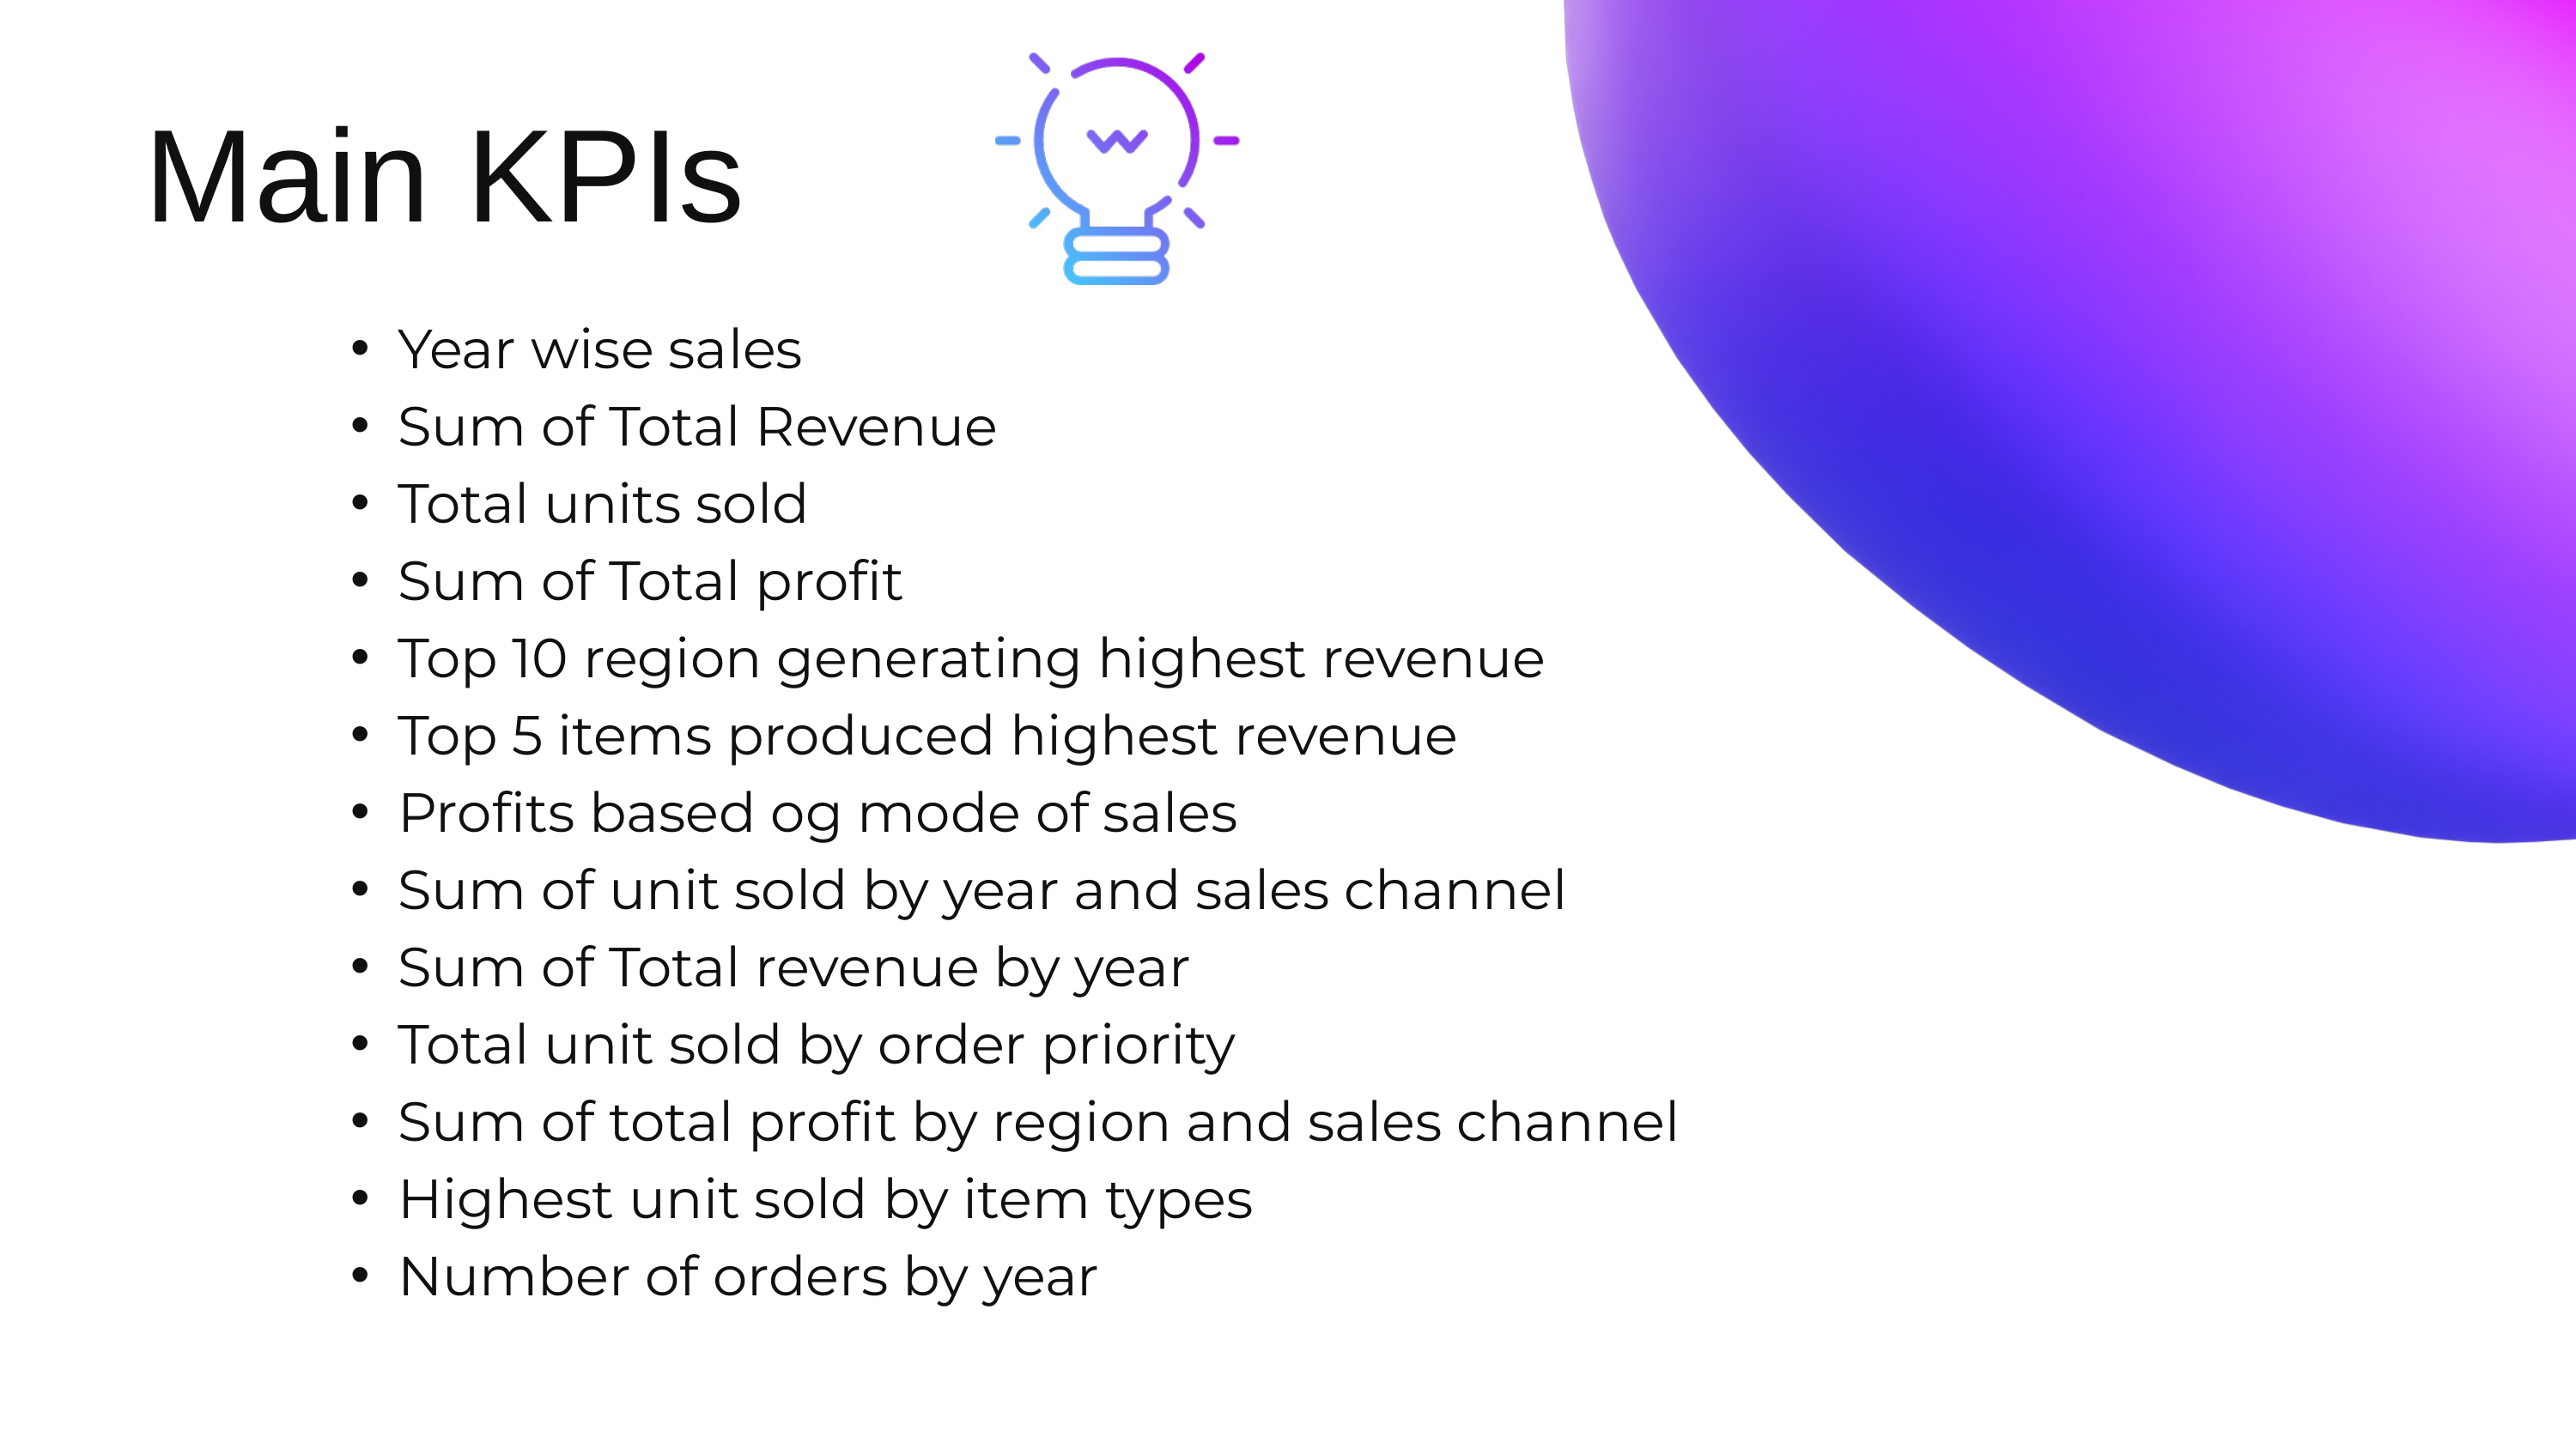

Main KPIs
Year wise sales
Sum of Total Revenue
Total units sold
Sum of Total profit
Top 10 region generating highest revenue
Top 5 items produced highest revenue
Profits based og mode of sales
Sum of unit sold by year and sales channel
Sum of Total revenue by year
Total unit sold by order priority
Sum of total profit by region and sales channel
Highest unit sold by item types
Number of orders by year